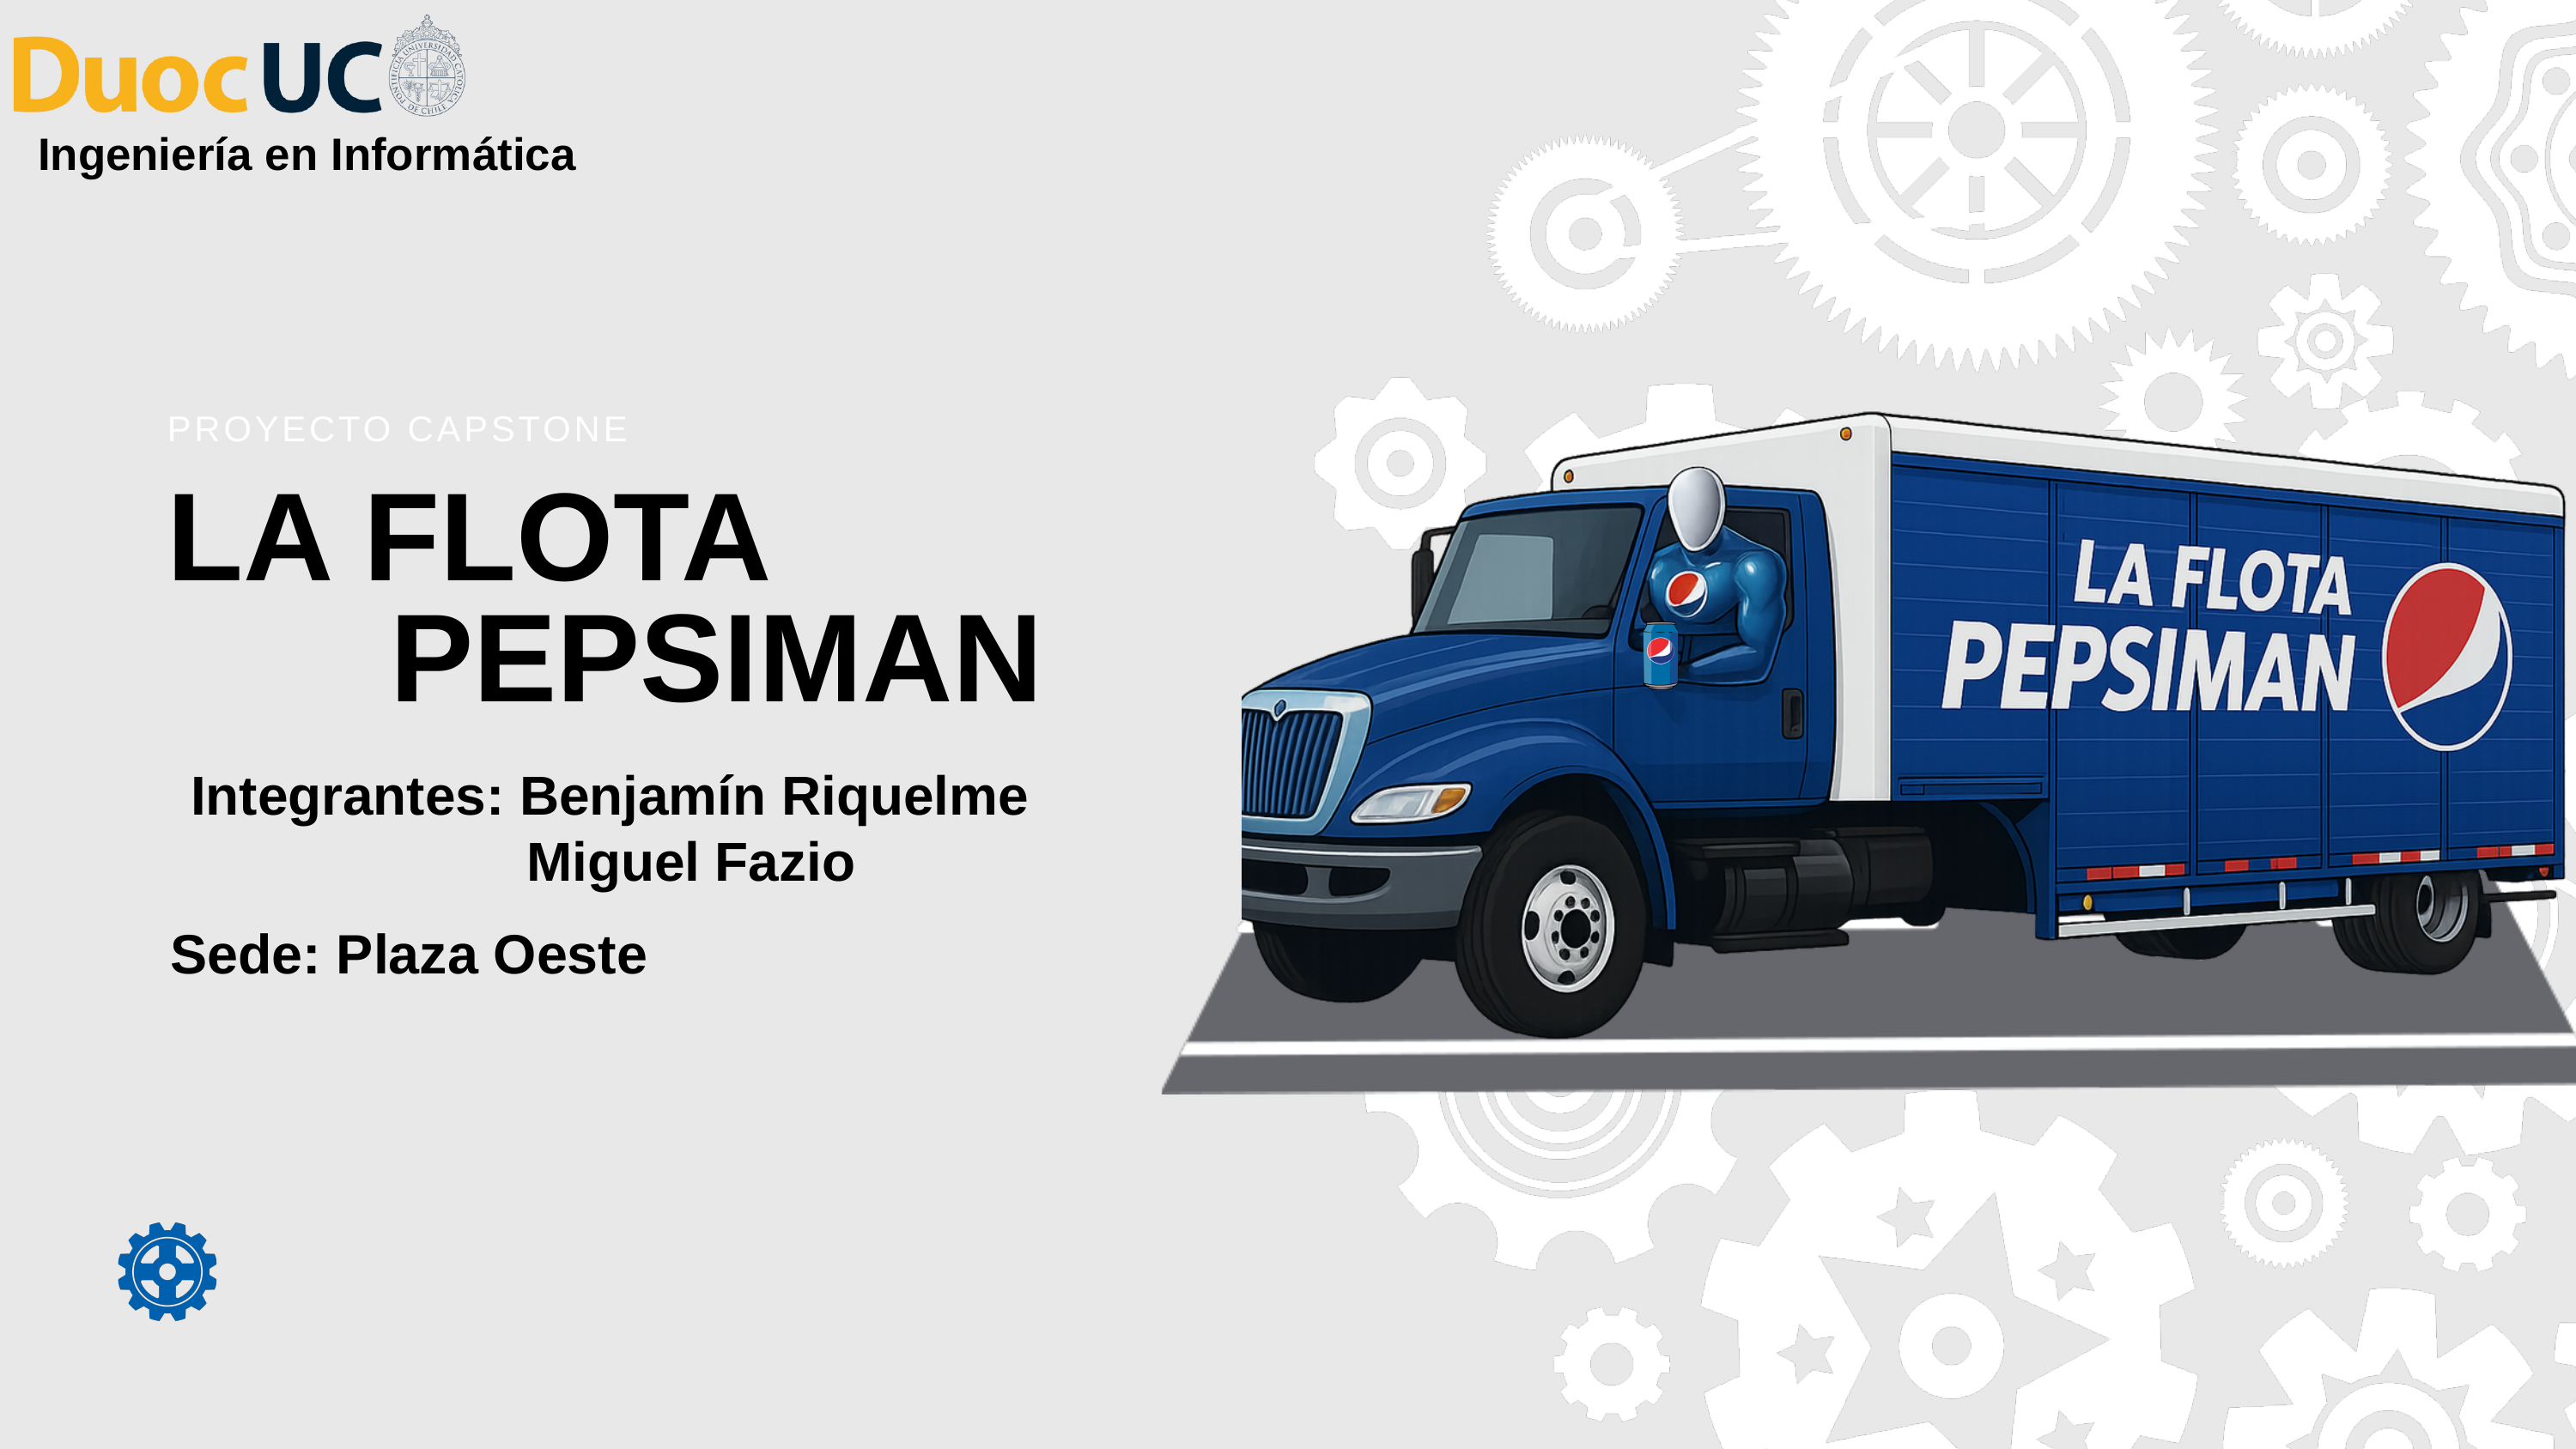

Ingeniería en Informática

PROYECTO CAPSTONE
LA FLOTA
PEPSIMAN

Integrantes: Benjamín Riquelme

Miguel Fazio
Sede: Plaza Oeste